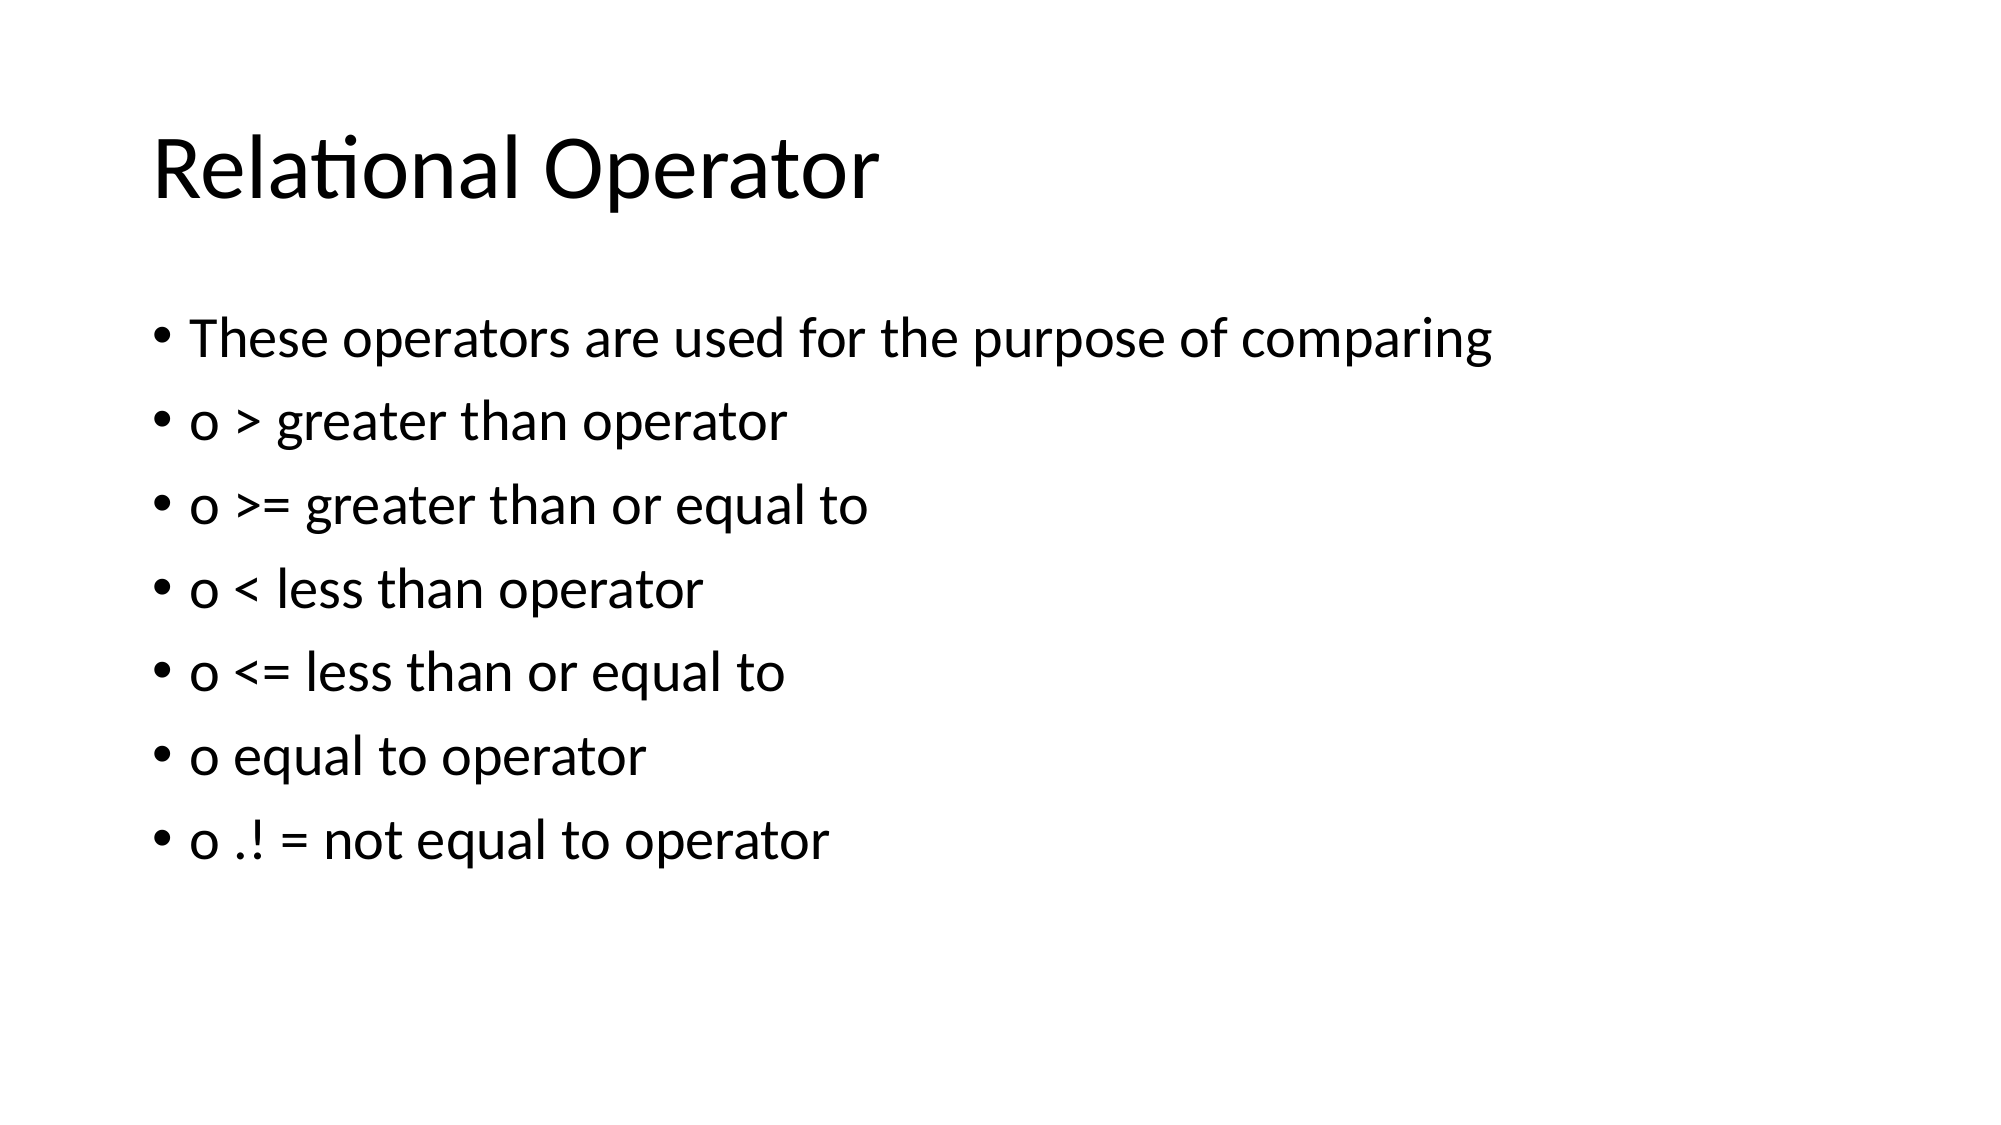

# Relational Operator
These operators are used for the purpose of comparing
o > greater than operator
o >= greater than or equal to
o < less than operator
o <= less than or equal to
o equal to operator
o .! = not equal to operator